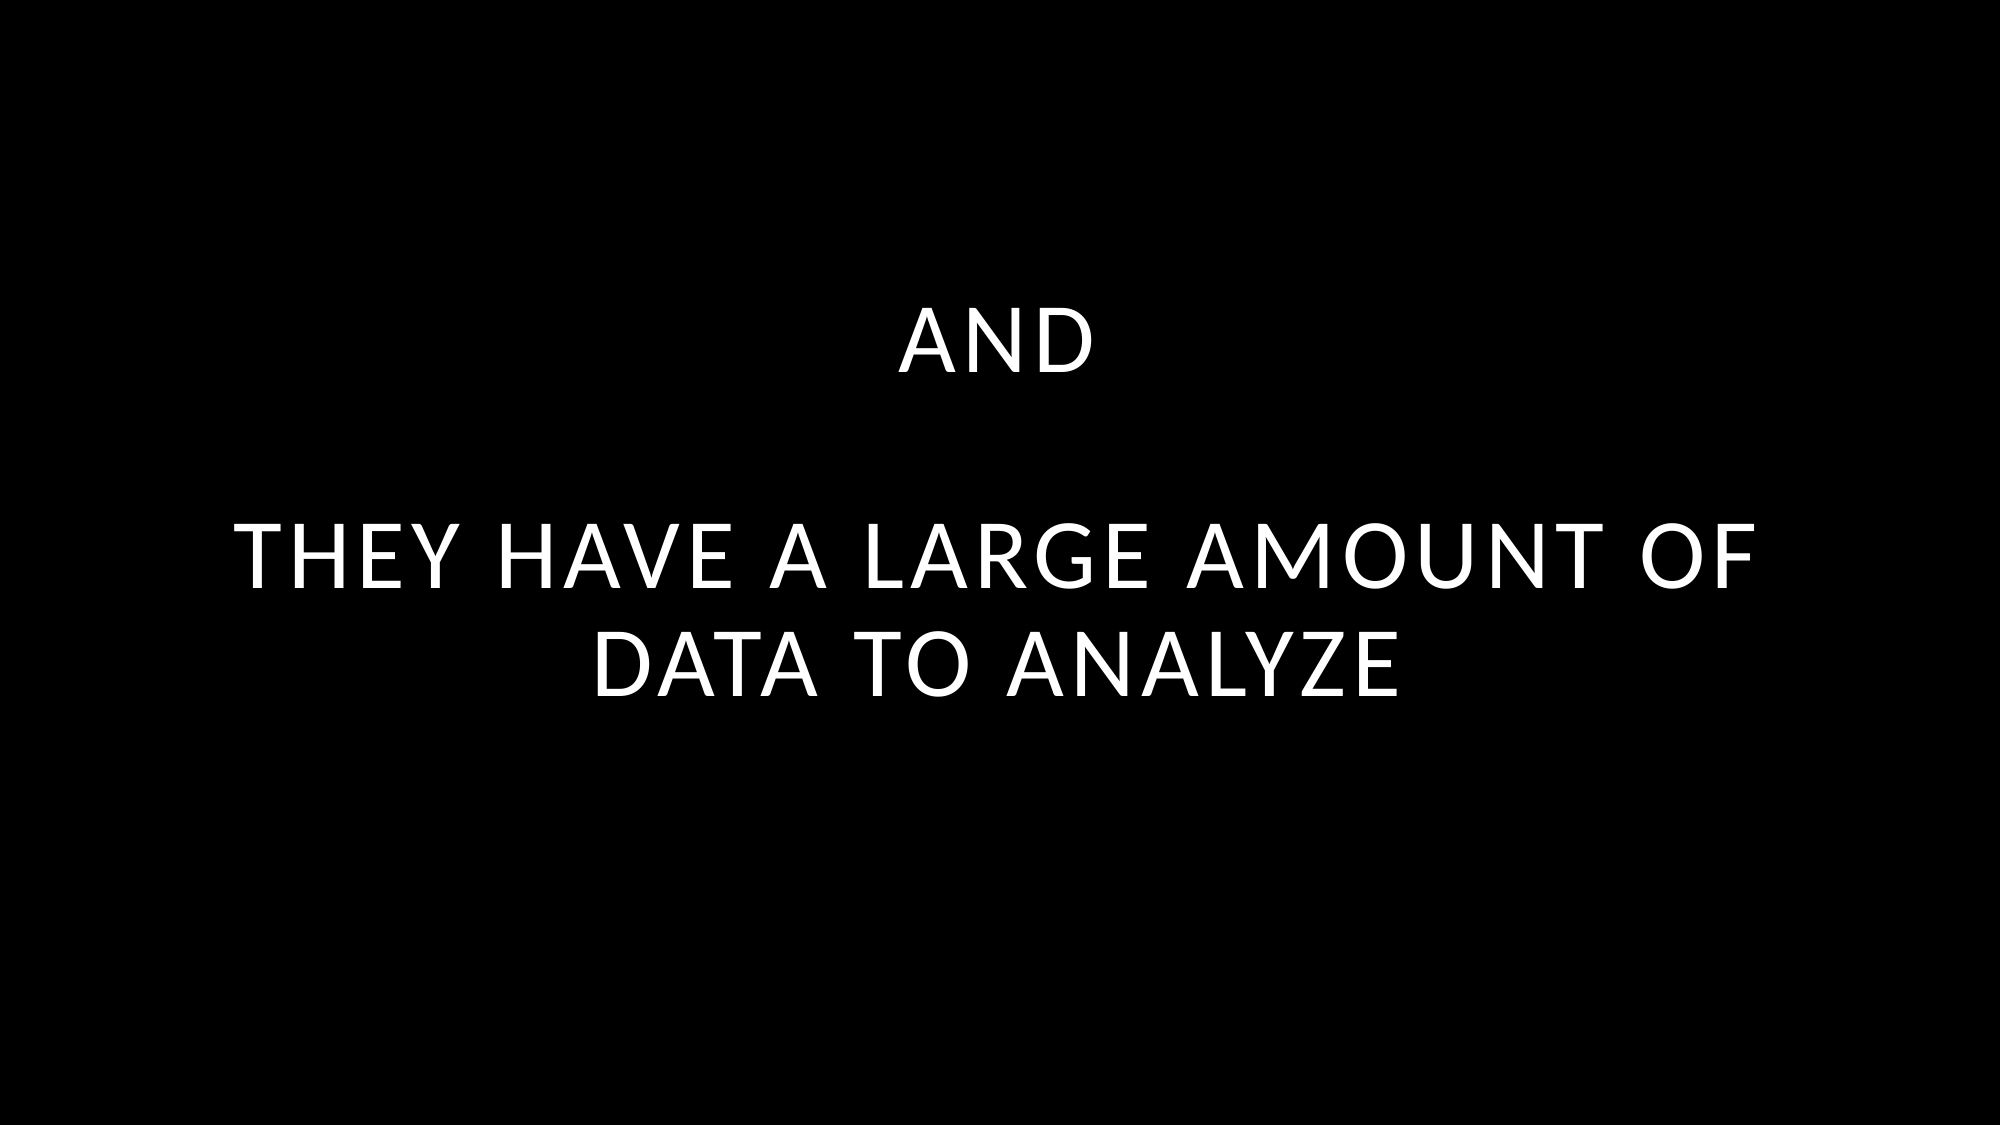

# AND they have a large amount of data to analyze